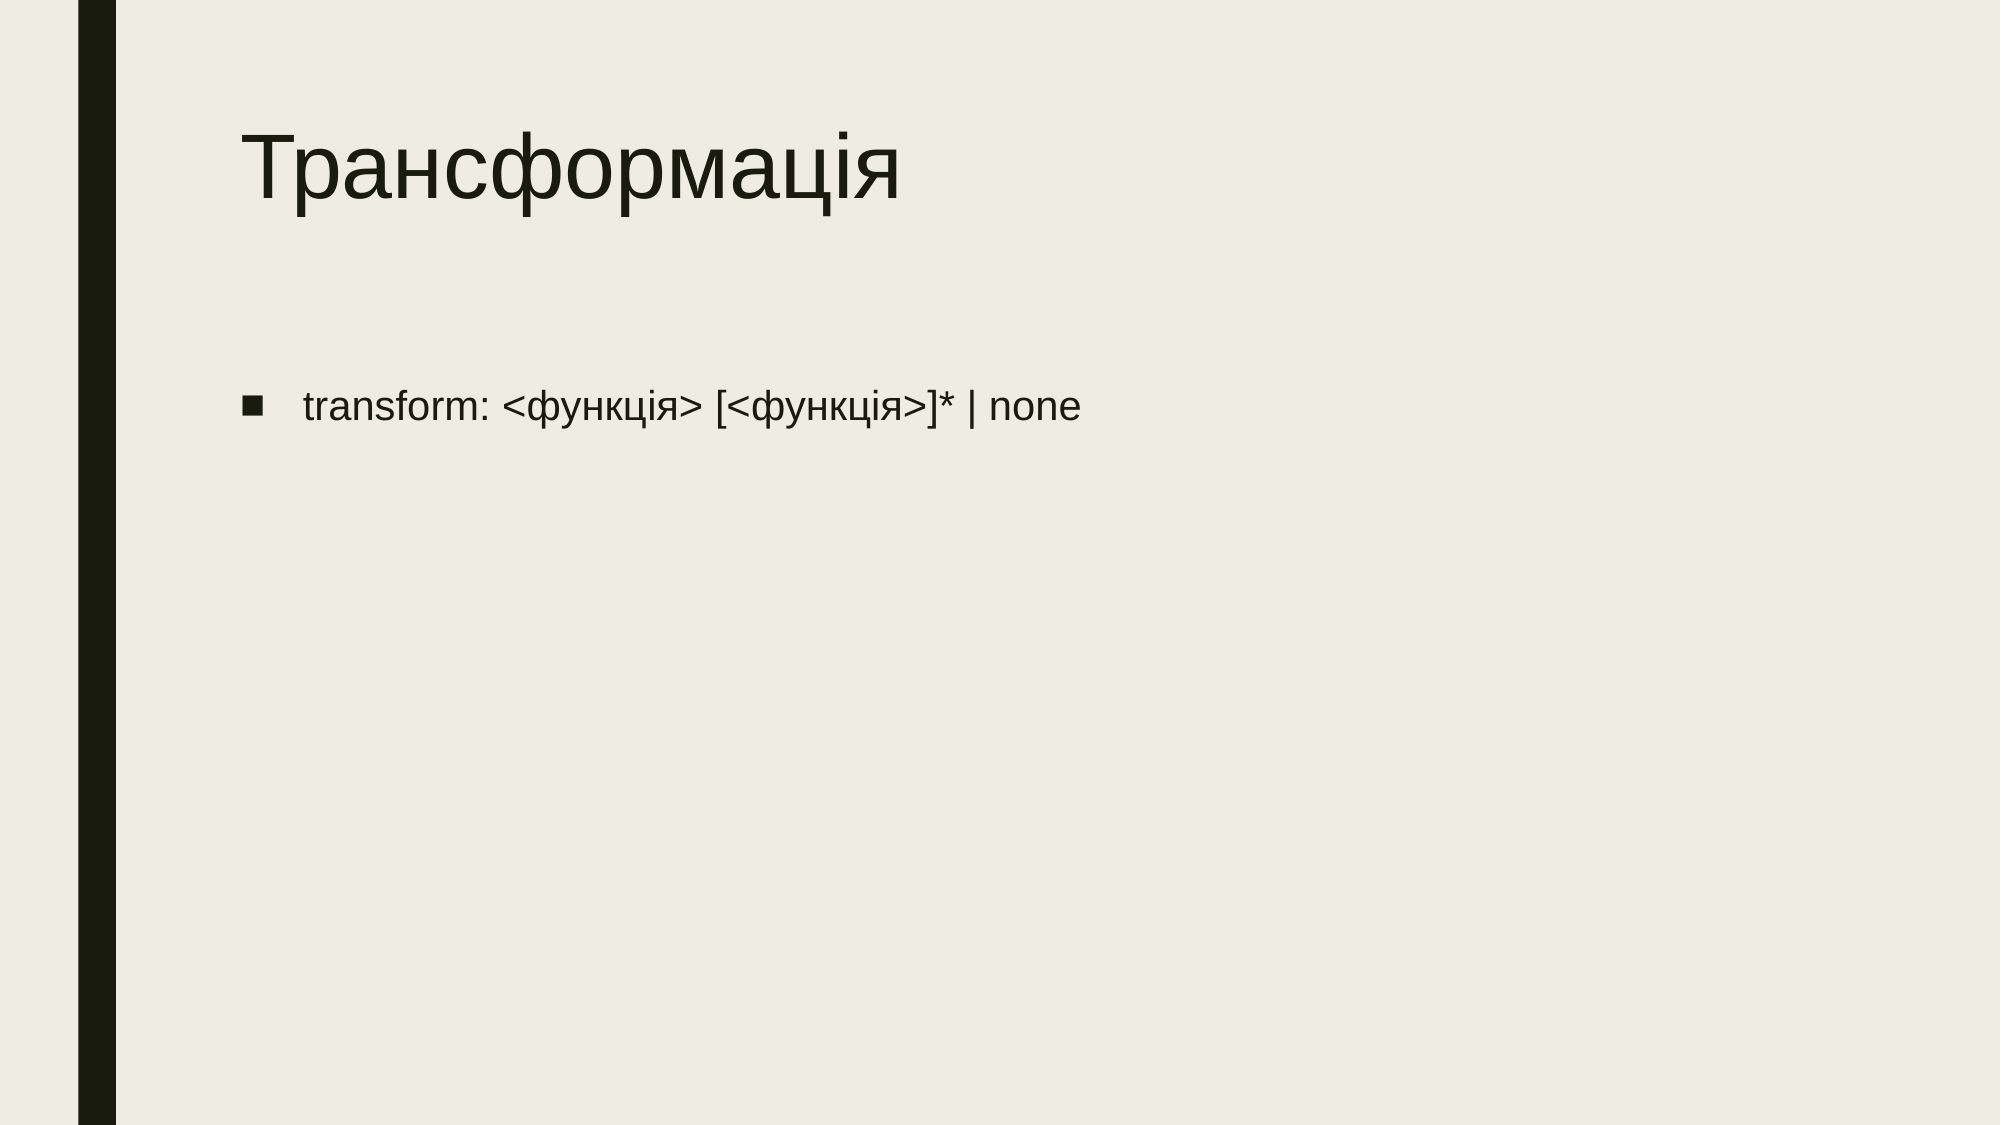

# Трансформація
transform: <функція> [<функція>]* | none